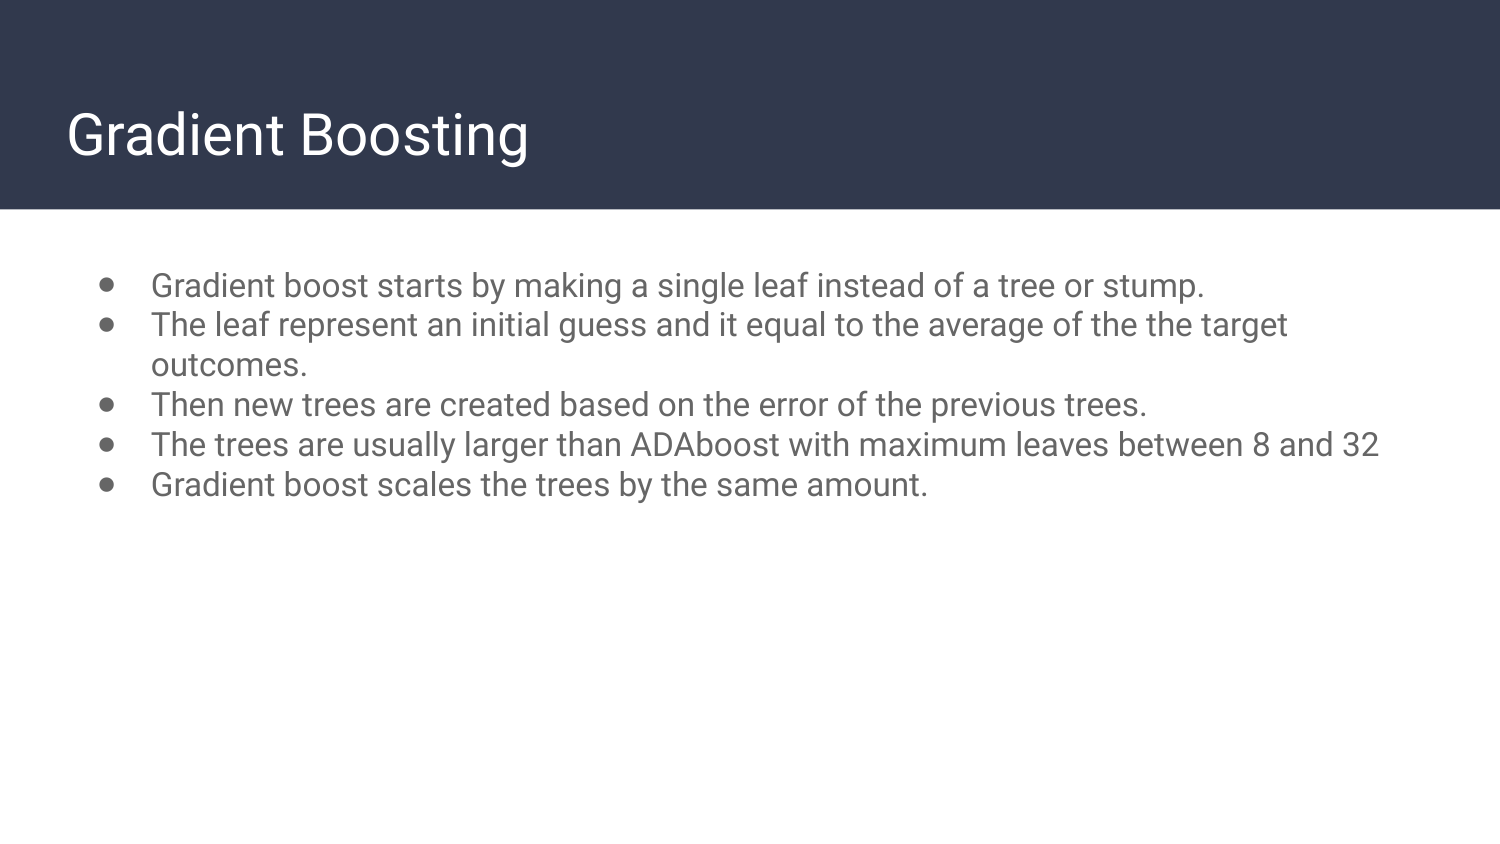

# Gradient Boosting
Gradient boost starts by making a single leaf instead of a tree or stump.
The leaf represent an initial guess and it equal to the average of the the target outcomes.
Then new trees are created based on the error of the previous trees.
The trees are usually larger than ADAboost with maximum leaves between 8 and 32
Gradient boost scales the trees by the same amount.